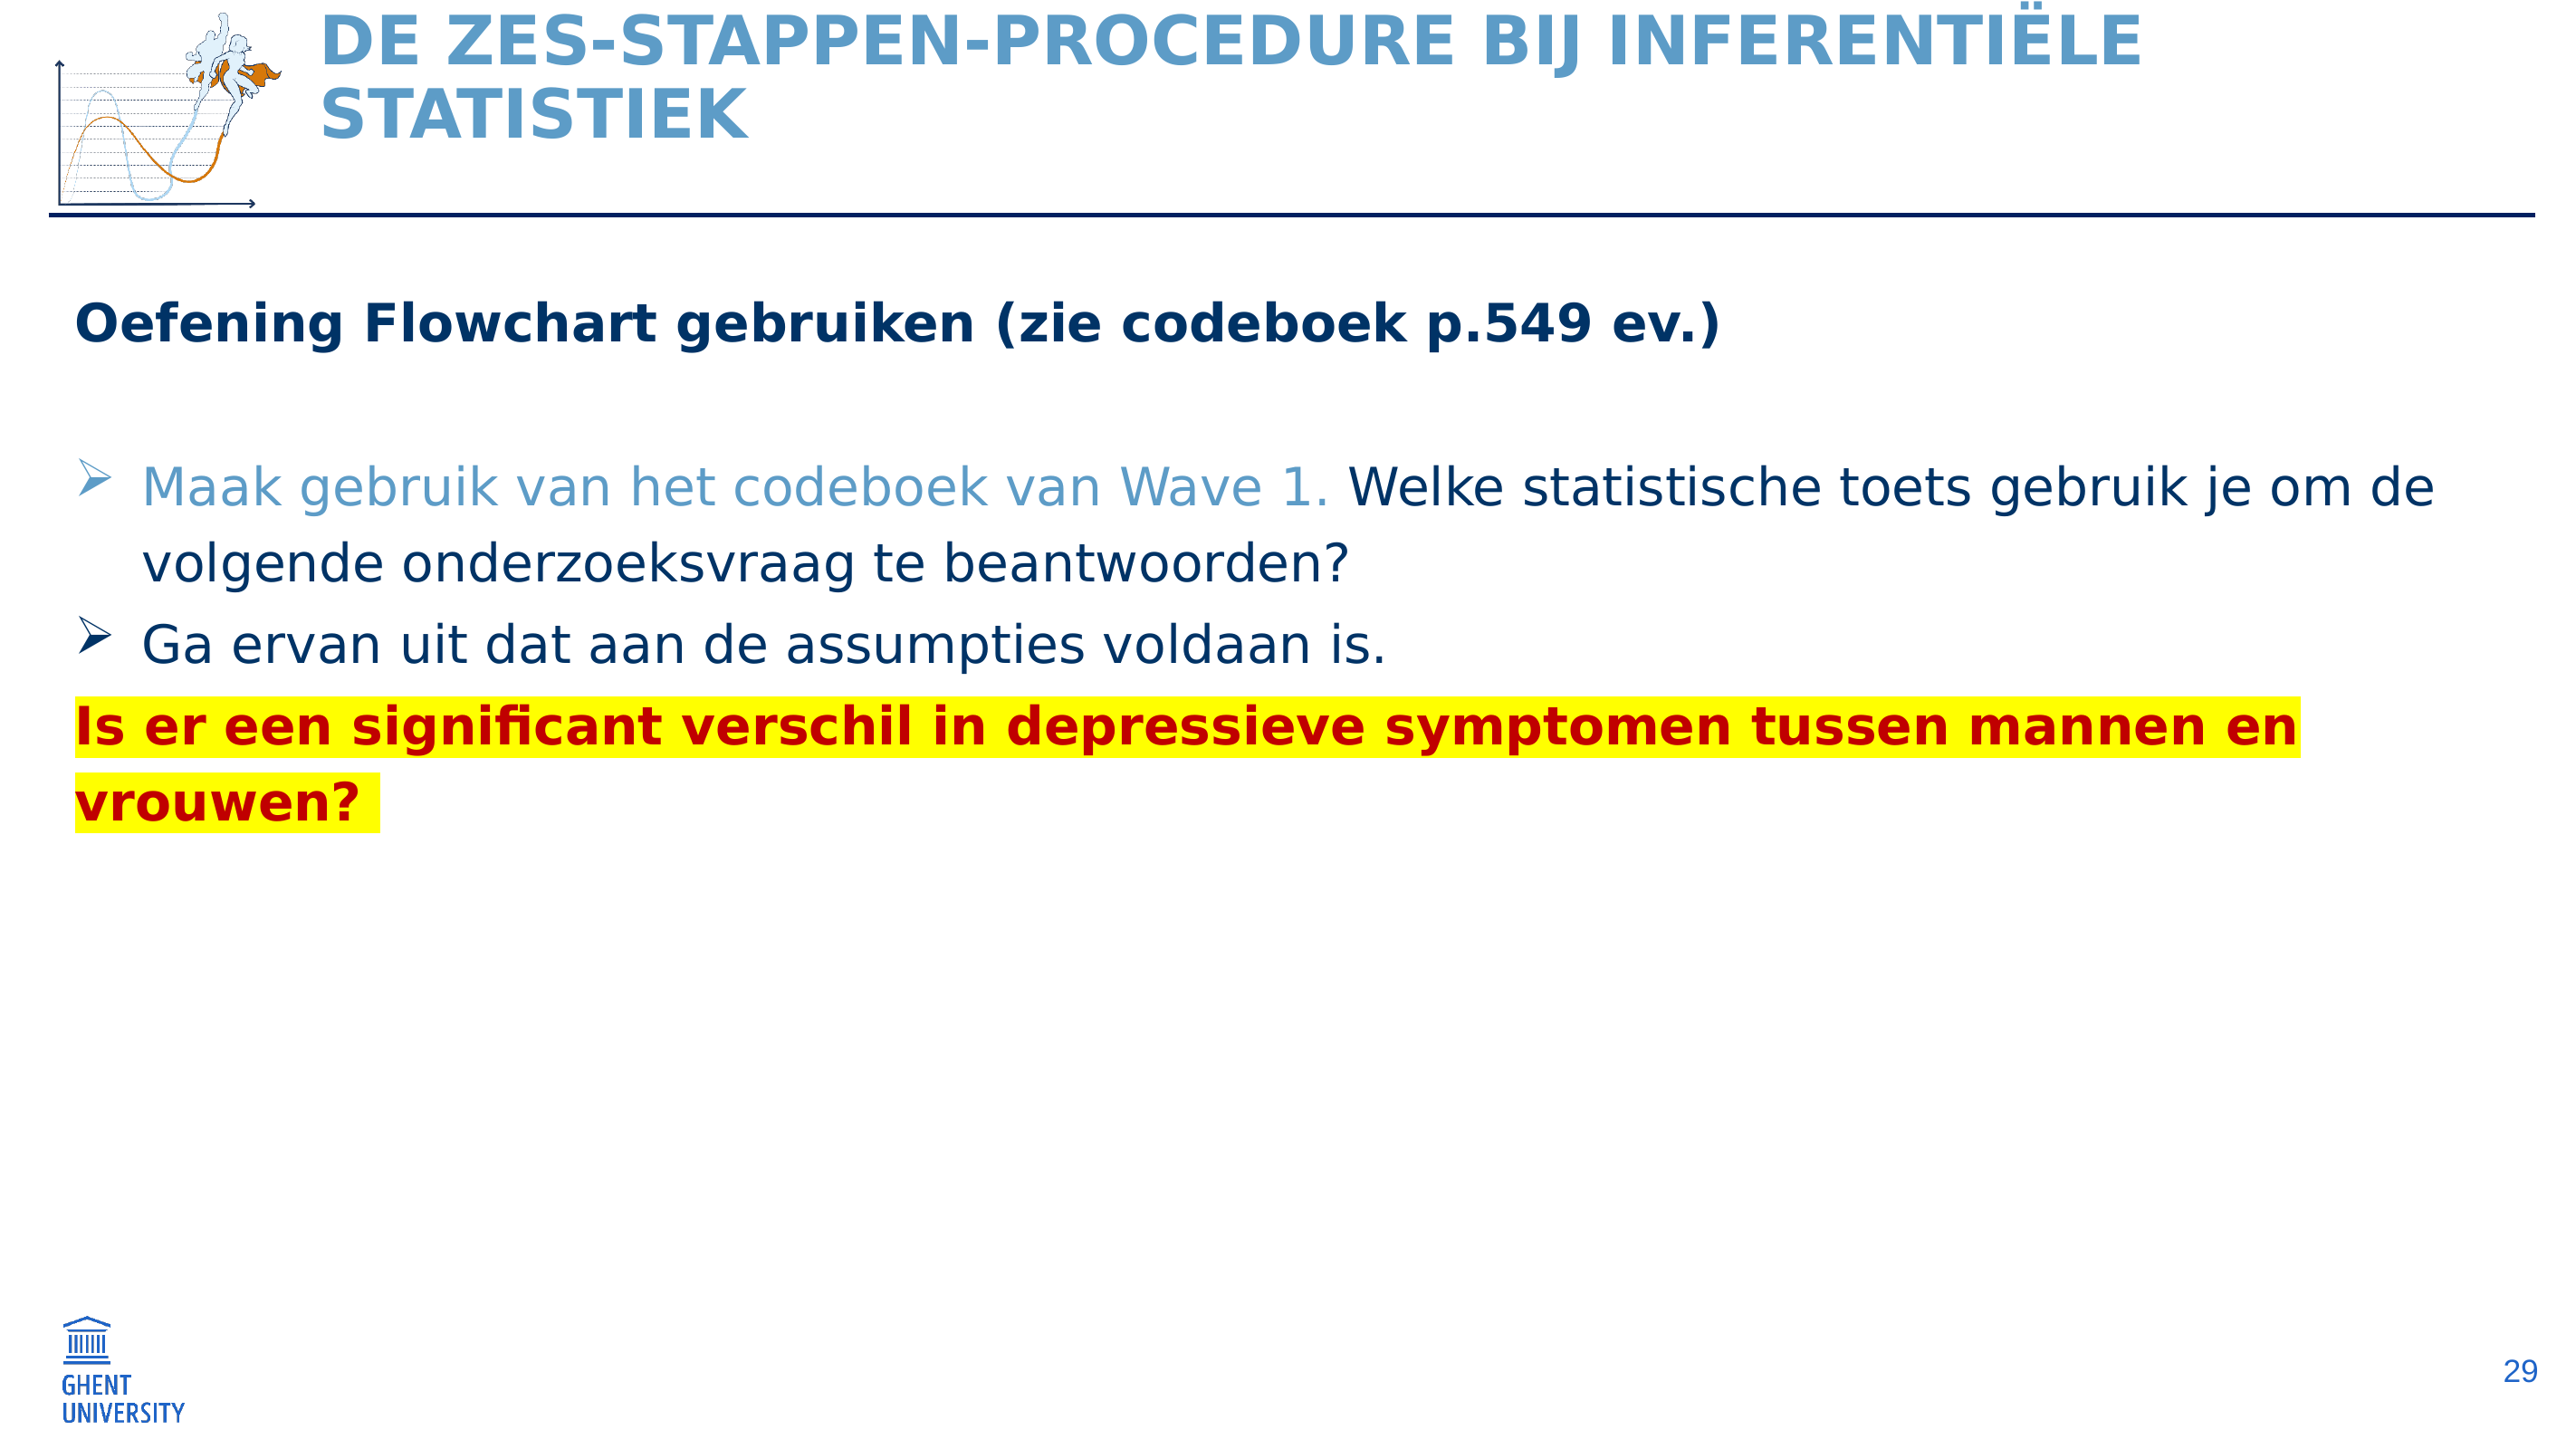

# De zes-stappen-procedure bij inferentiële statistiek
Oefening Flowchart gebruiken (zie codeboek p.549 ev.)

Maak gebruik van het codeboek van Wave 1. Welke statistische toets gebruik je om de volgende onderzoeksvraag te beantwoorden?
Ga ervan uit dat aan de assumpties voldaan is.
Is er een significant verschil in depressieve symptomen tussen mannen en vrouwen?
29